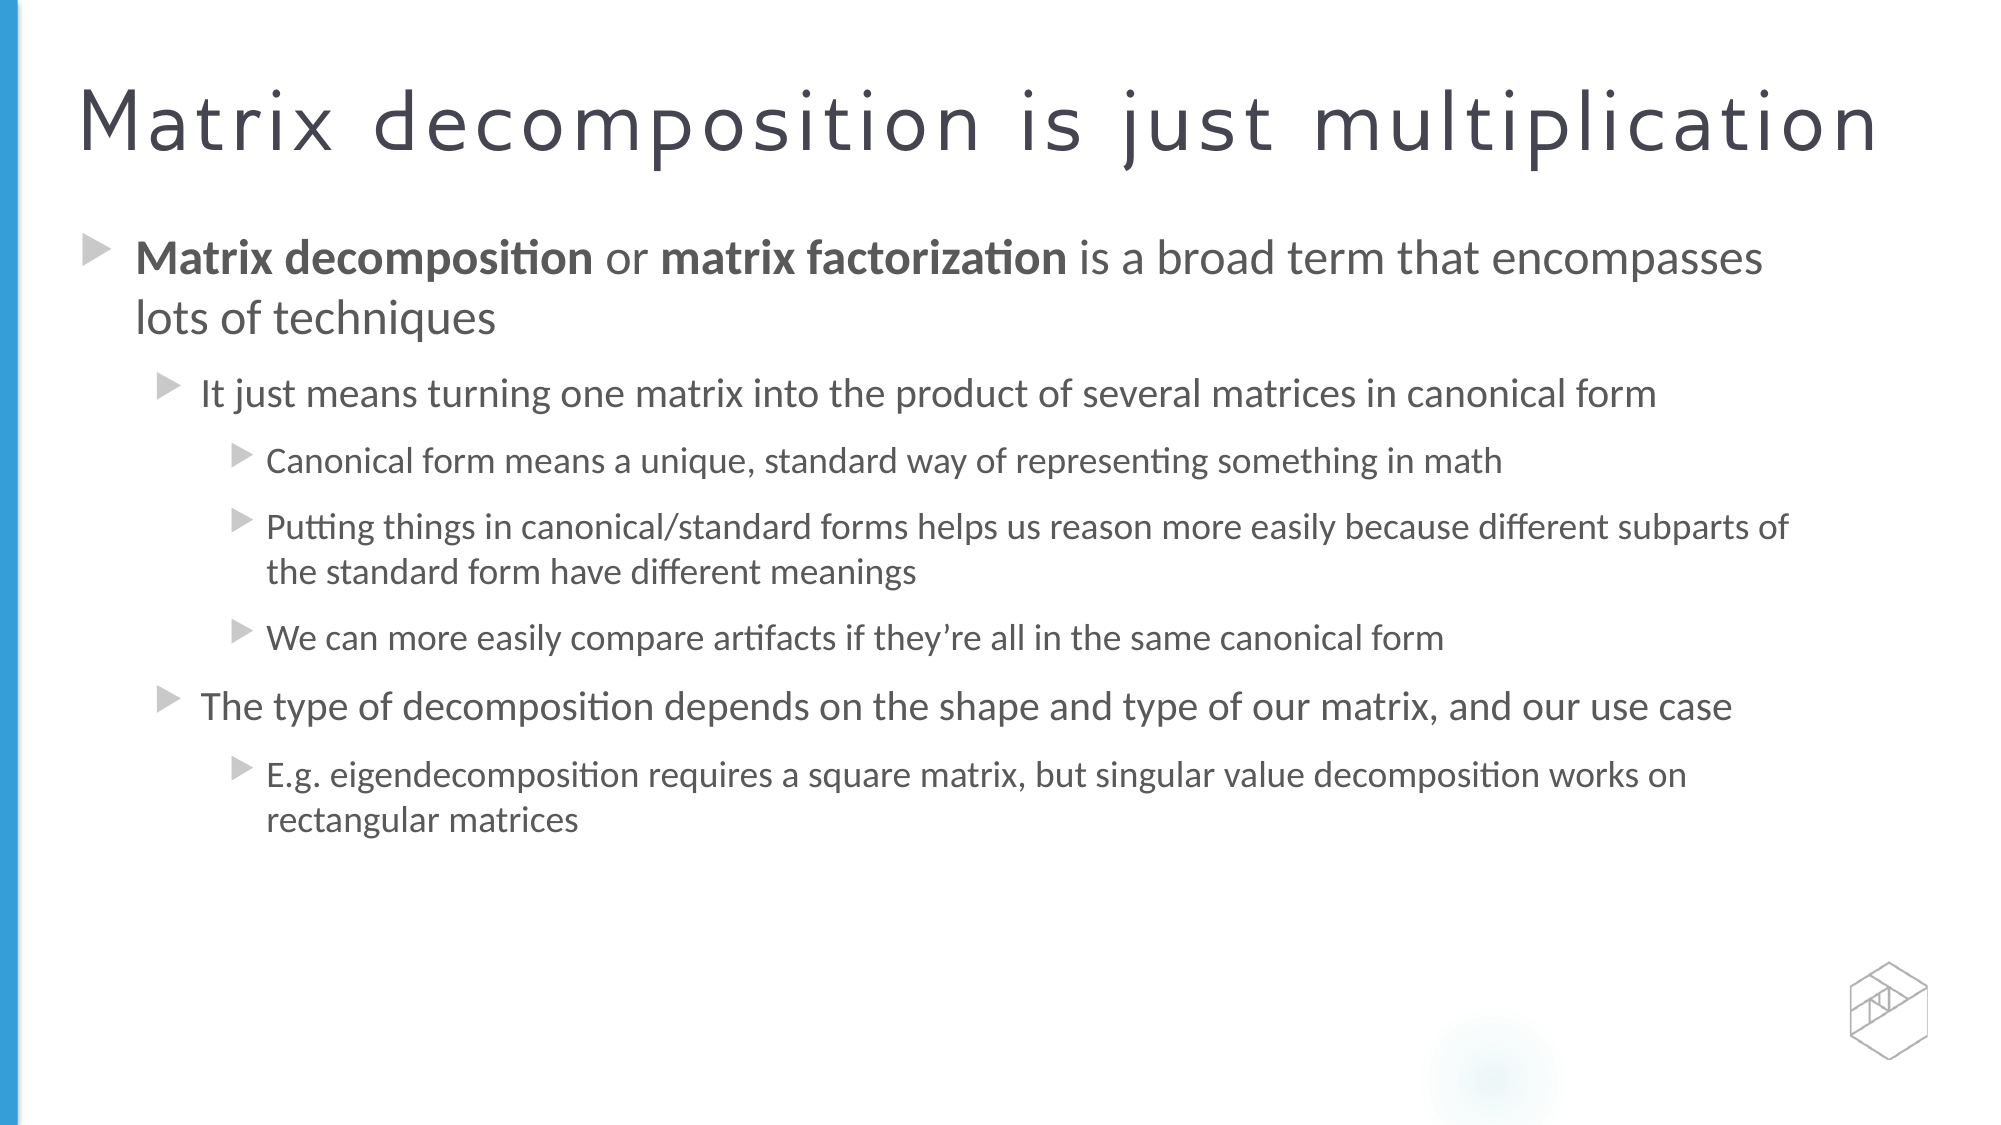

# Matrix decomposition is just multiplication
Matrix decomposition or matrix factorization is a broad term that encompasses lots of techniques
It just means turning one matrix into the product of several matrices in canonical form
Canonical form means a unique, standard way of representing something in math
Putting things in canonical/standard forms helps us reason more easily because different subparts of the standard form have different meanings
We can more easily compare artifacts if they’re all in the same canonical form
The type of decomposition depends on the shape and type of our matrix, and our use case
E.g. eigendecomposition requires a square matrix, but singular value decomposition works on rectangular matrices